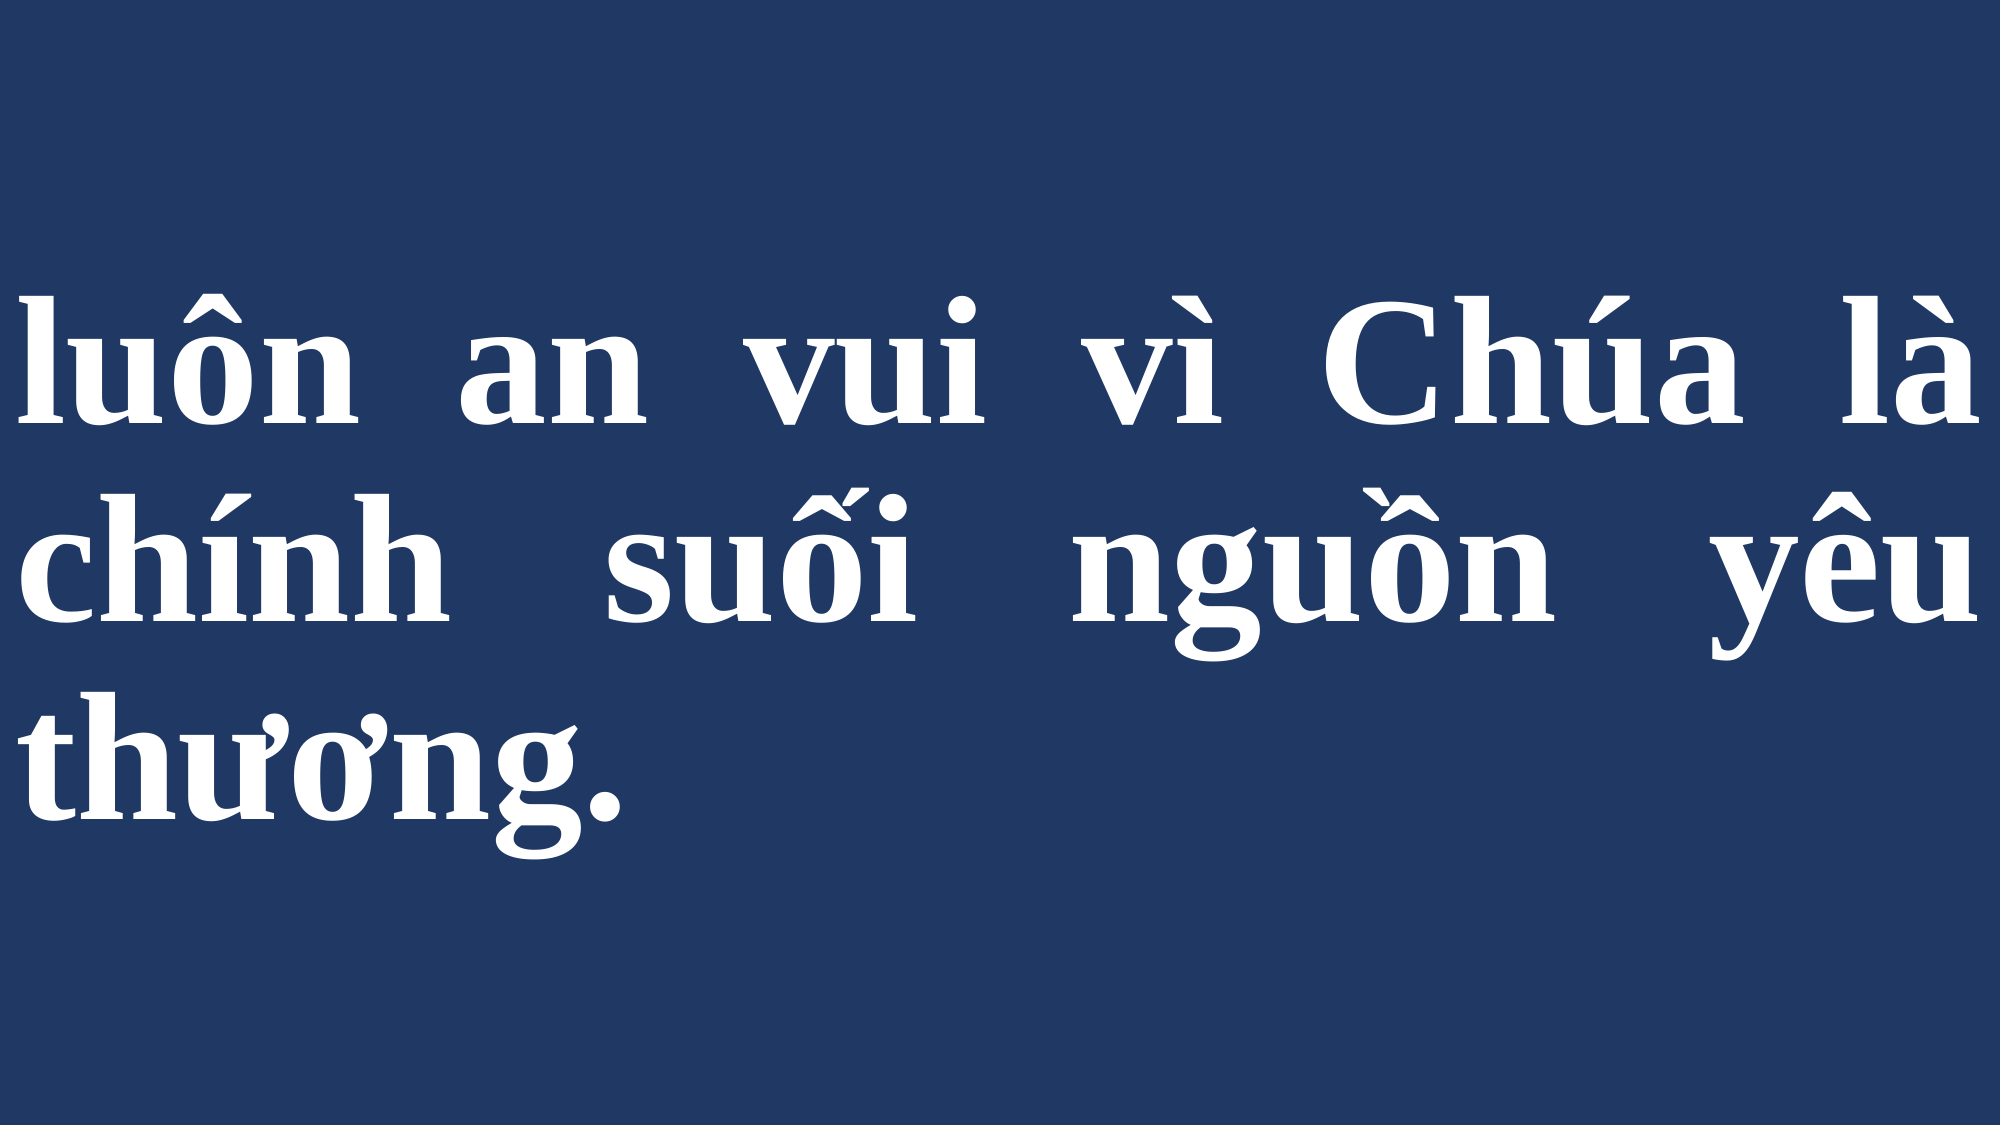

# luôn an vui vì Chúa là chính suối nguồn yêu thương.